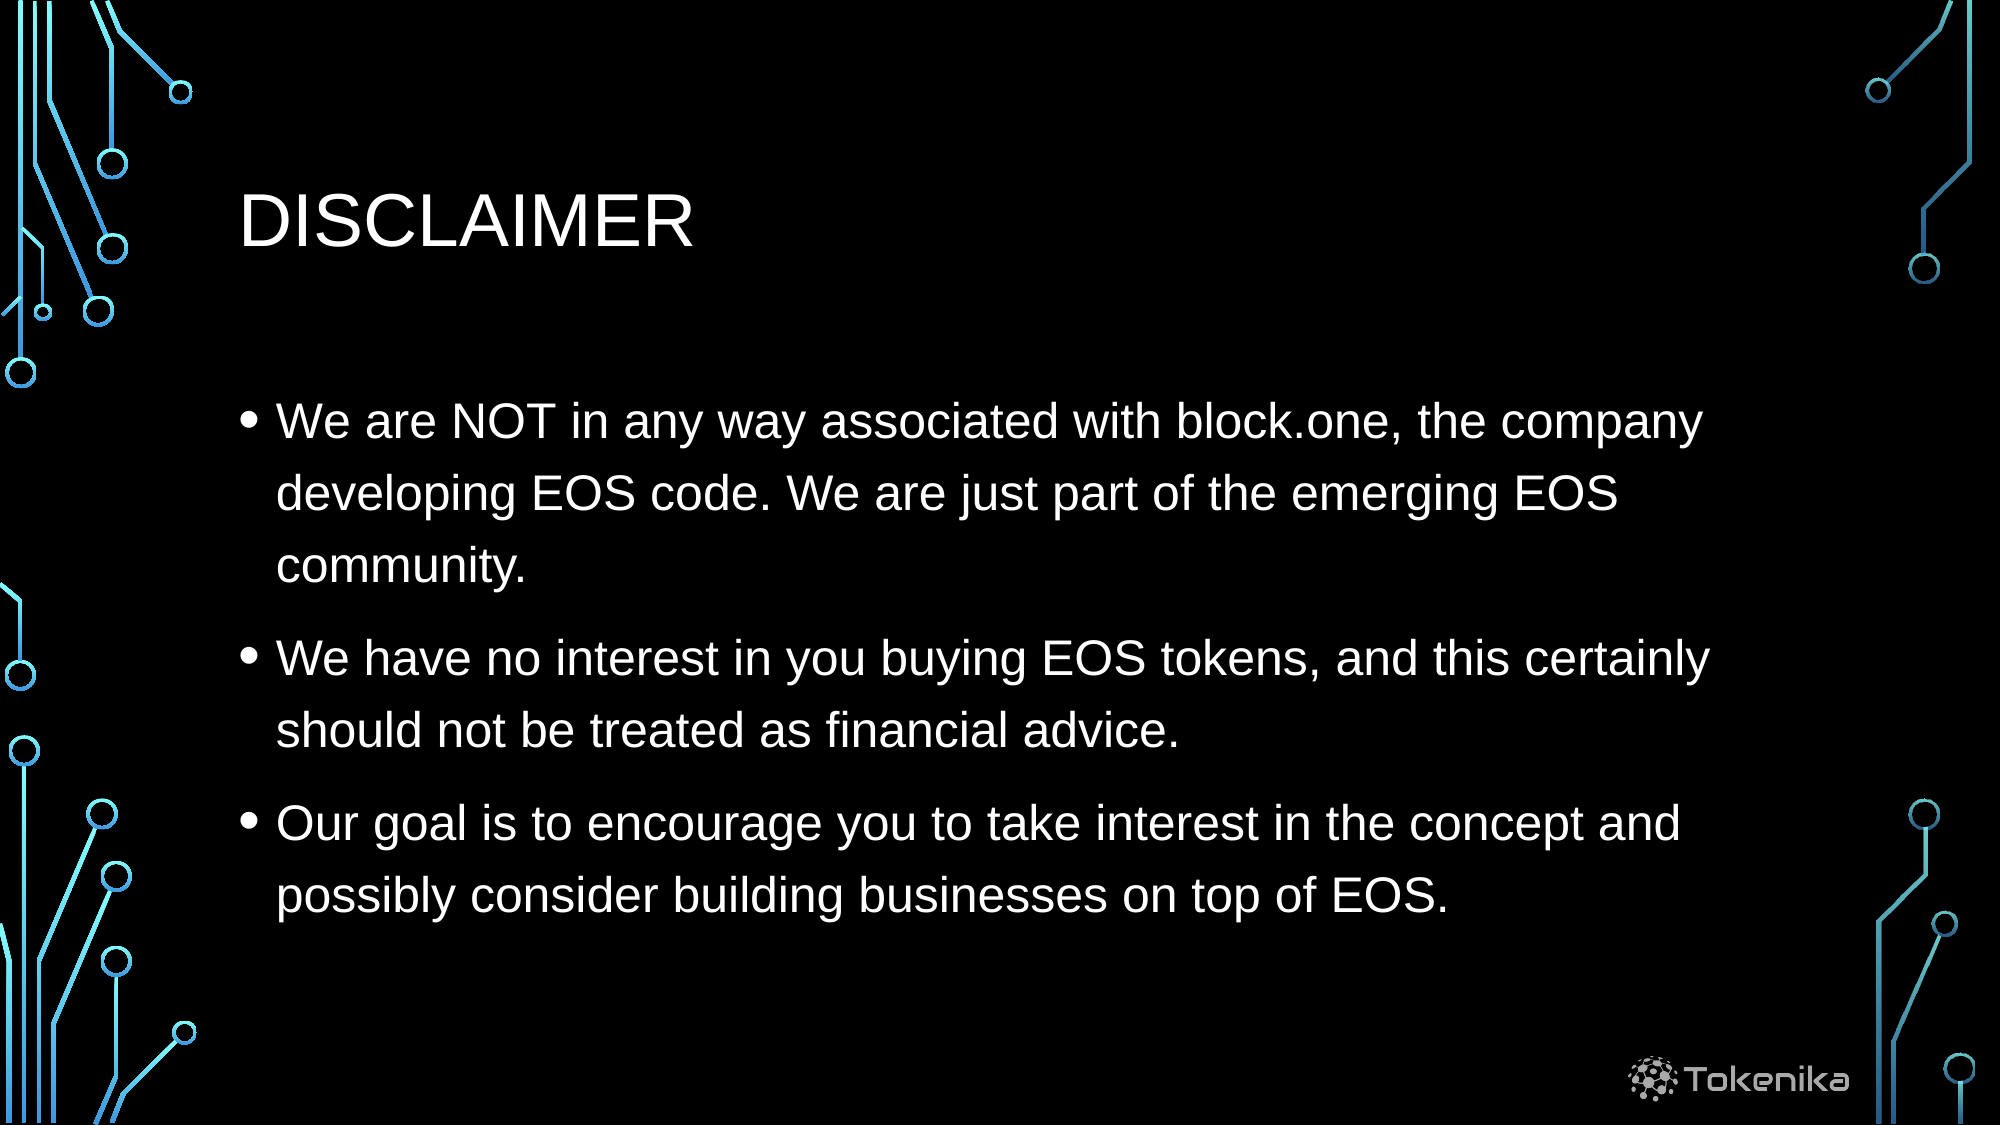

# Disclaimer
We are NOT in any way associated with block.one, the company developing EOS code. We are just part of the emerging EOS community.
We have no interest in you buying EOS tokens, and this certainly should not be treated as financial advice.
Our goal is to encourage you to take interest in the concept and possibly consider building businesses on top of EOS.